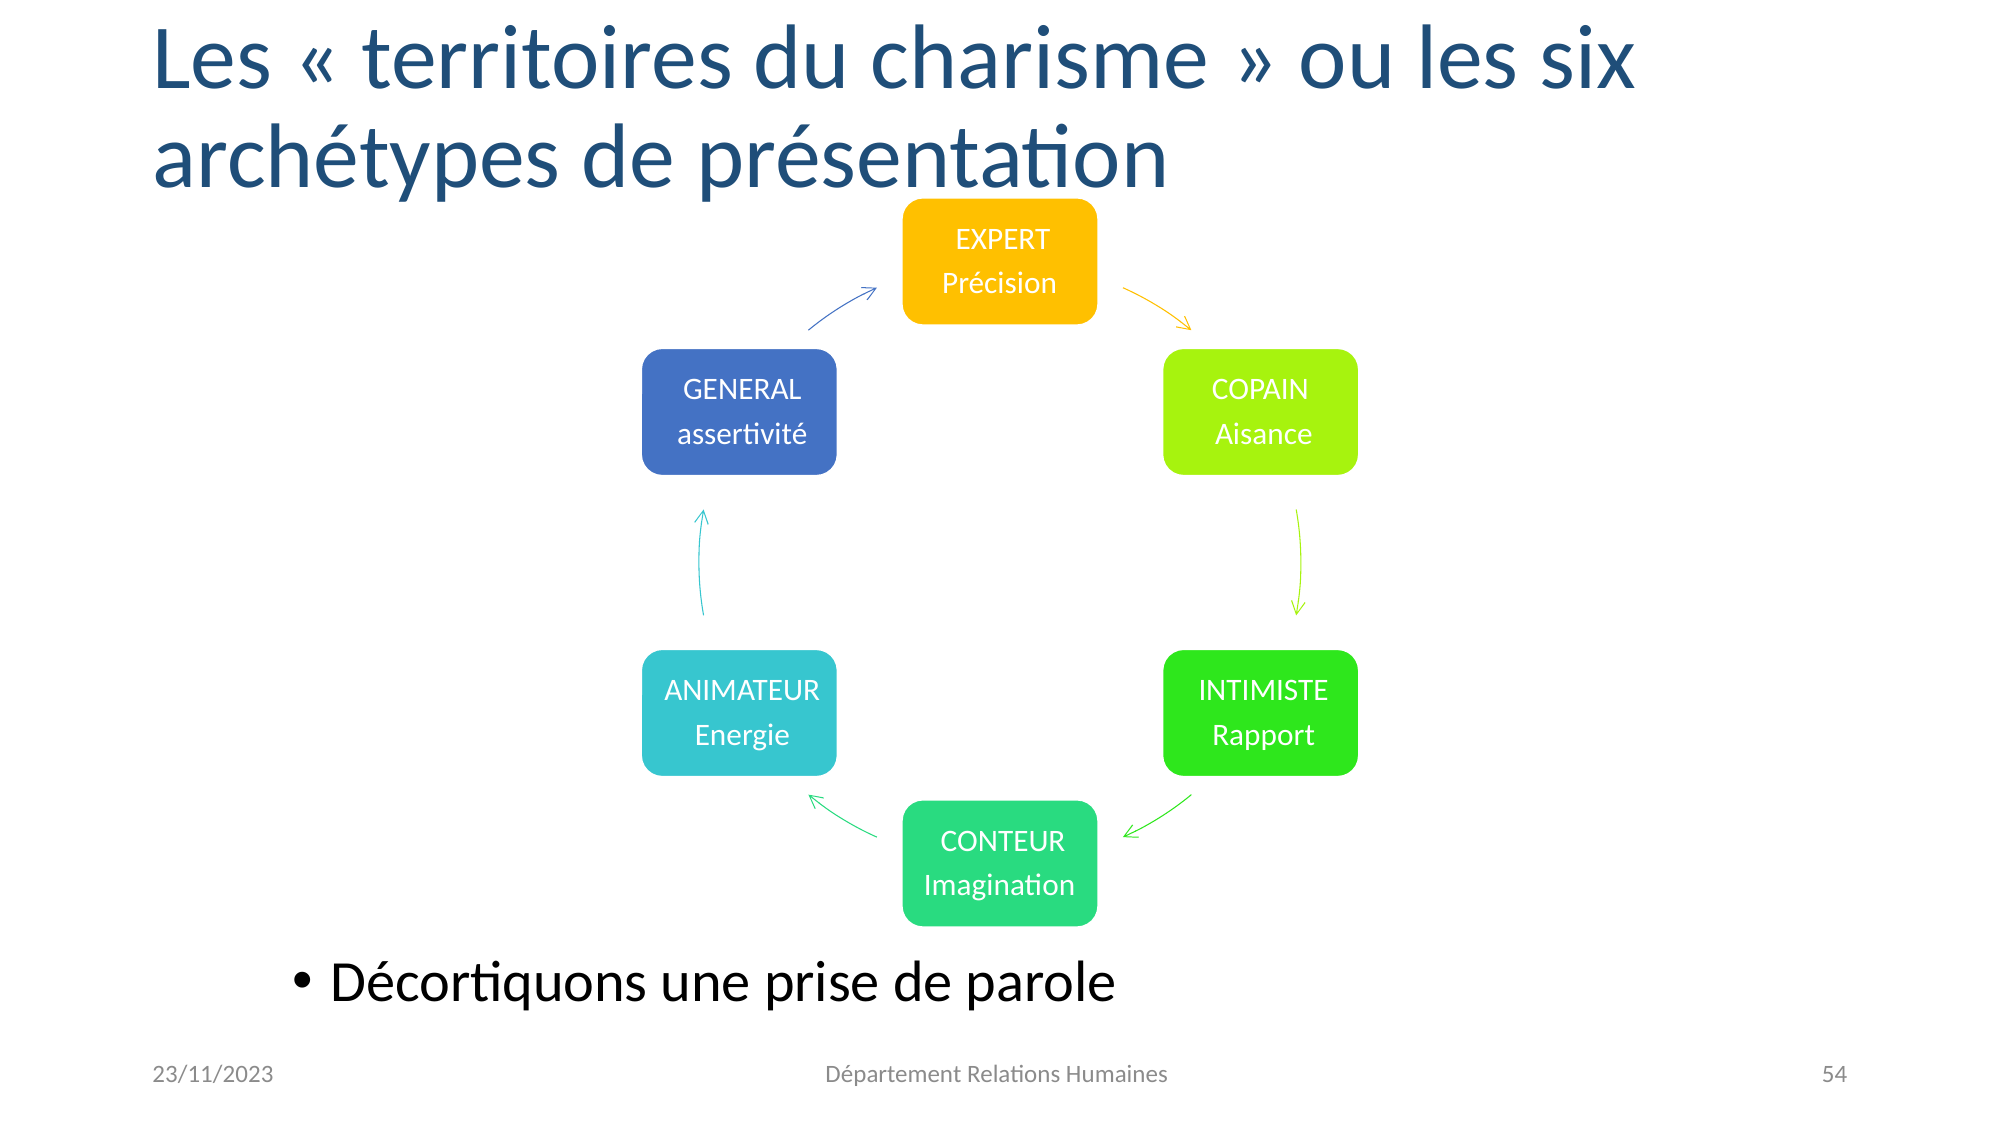

# Les « territoires du charisme » ou les six archétypes de présentation
EXPERT
Précision
COPAIN
Aisance
INTIMISTE
Rapport
CONTEUR
Imagination
ANIMATEUR
Energie
GENERAL
assertivité
Décortiquons une prise de parole
23/11/2023
Département Relations Humaines
54